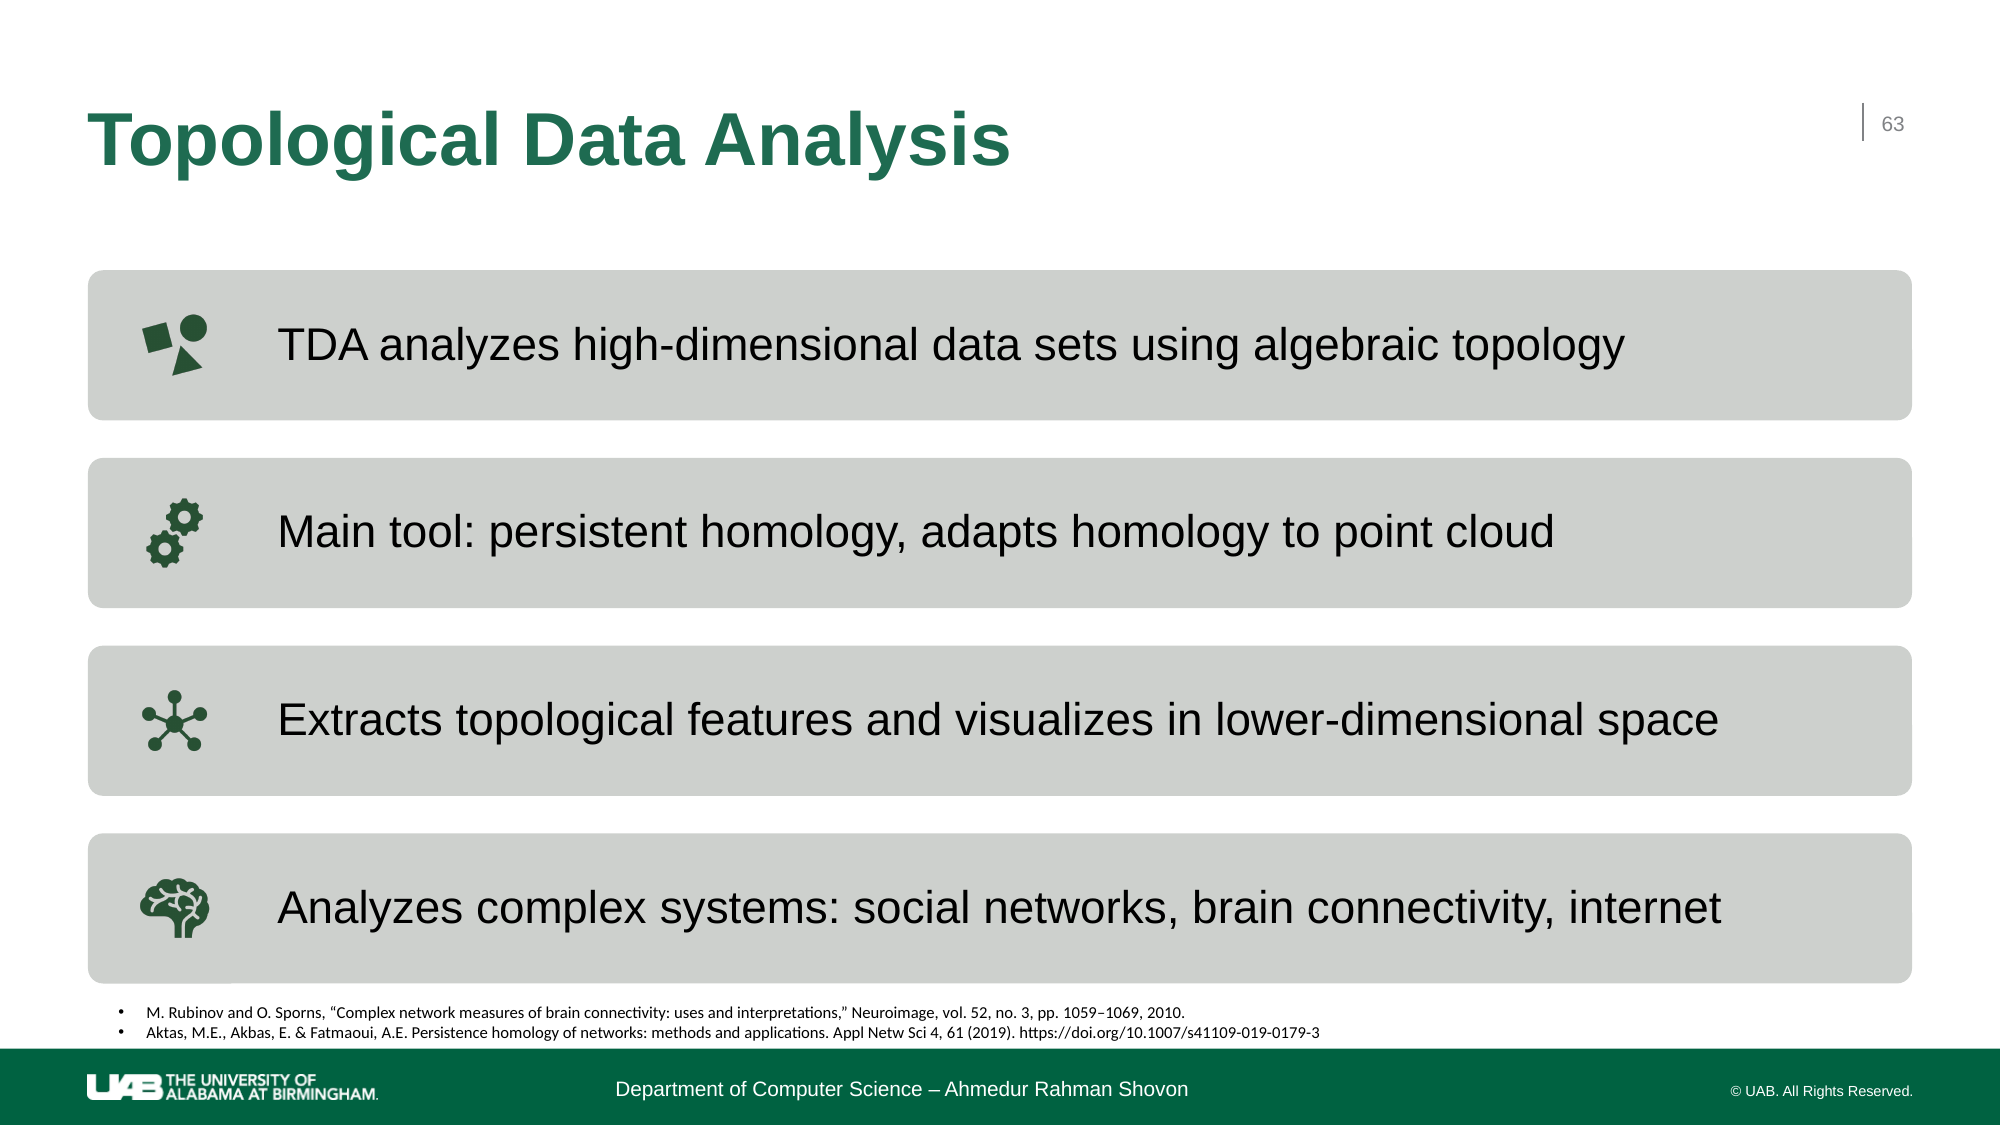

# Topological Data Analysis
63
TDA analyzes high-dimensional data sets using algebraic topology
Main tool: persistent homology, adapts homology to point cloud
Extracts topological features and visualizes in lower-dimensional space
Analyzes complex systems: social networks, brain connectivity, internet
M. Rubinov and O. Sporns, “Complex network measures of brain connectivity: uses and interpretations,” Neuroimage, vol. 52, no. 3, pp. 1059–1069, 2010.
Aktas, M.E., Akbas, E. & Fatmaoui, A.E. Persistence homology of networks: methods and applications. Appl Netw Sci 4, 61 (2019). https://doi.org/10.1007/s41109-019-0179-3
Department of Computer Science – Ahmedur Rahman Shovon